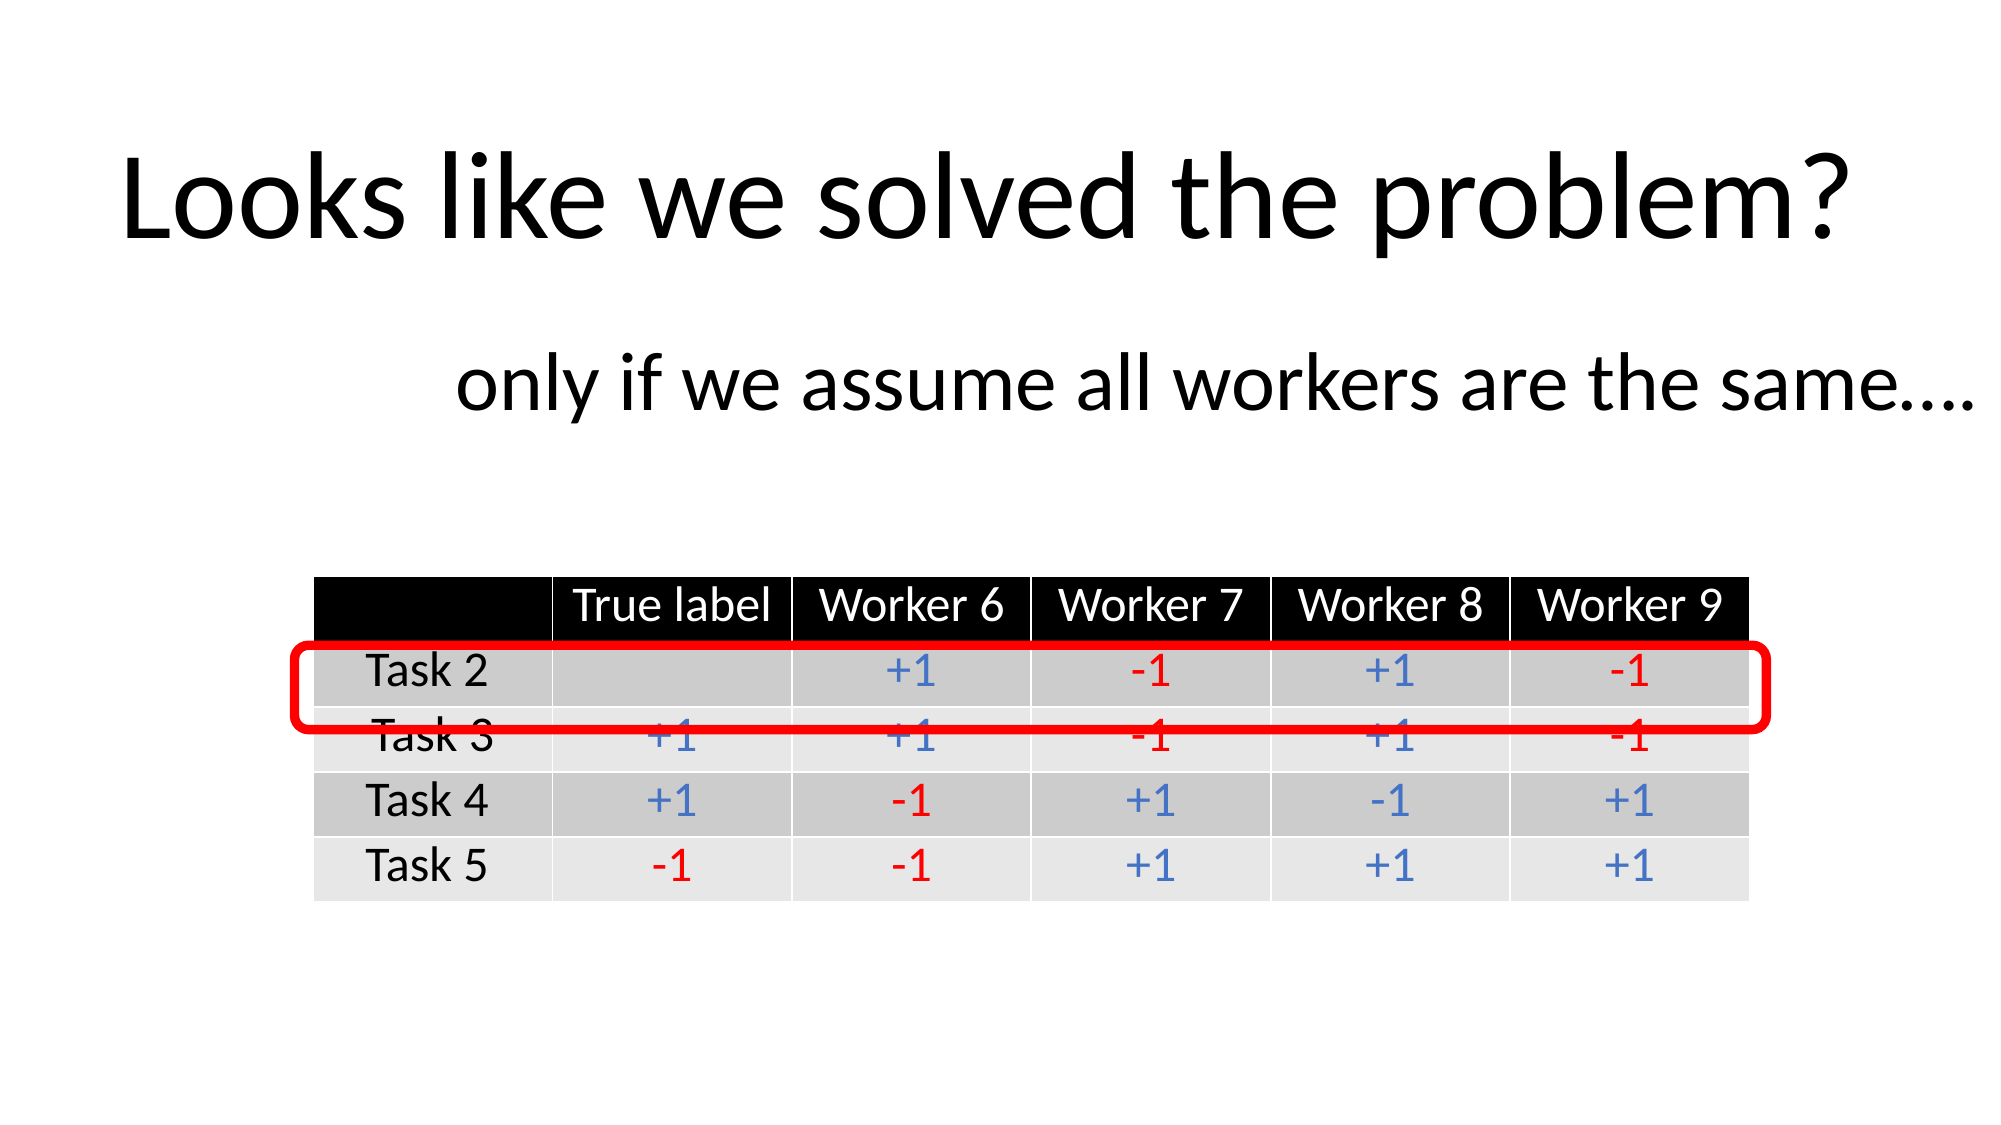

# Looks like we solved the problem?
only if we assume all workers are the same….
|  | True label | Worker 6 | Worker 7 | Worker 8 | Worker 9 |
| --- | --- | --- | --- | --- | --- |
| Task 2 |  | +1 | -1 | +1 | -1 |
| Task 3 | +1 | +1 | -1 | +1 | -1 |
| Task 4 | +1 | -1 | +1 | -1 | +1 |
| Task 5 | -1 | -1 | +1 | +1 | +1 |